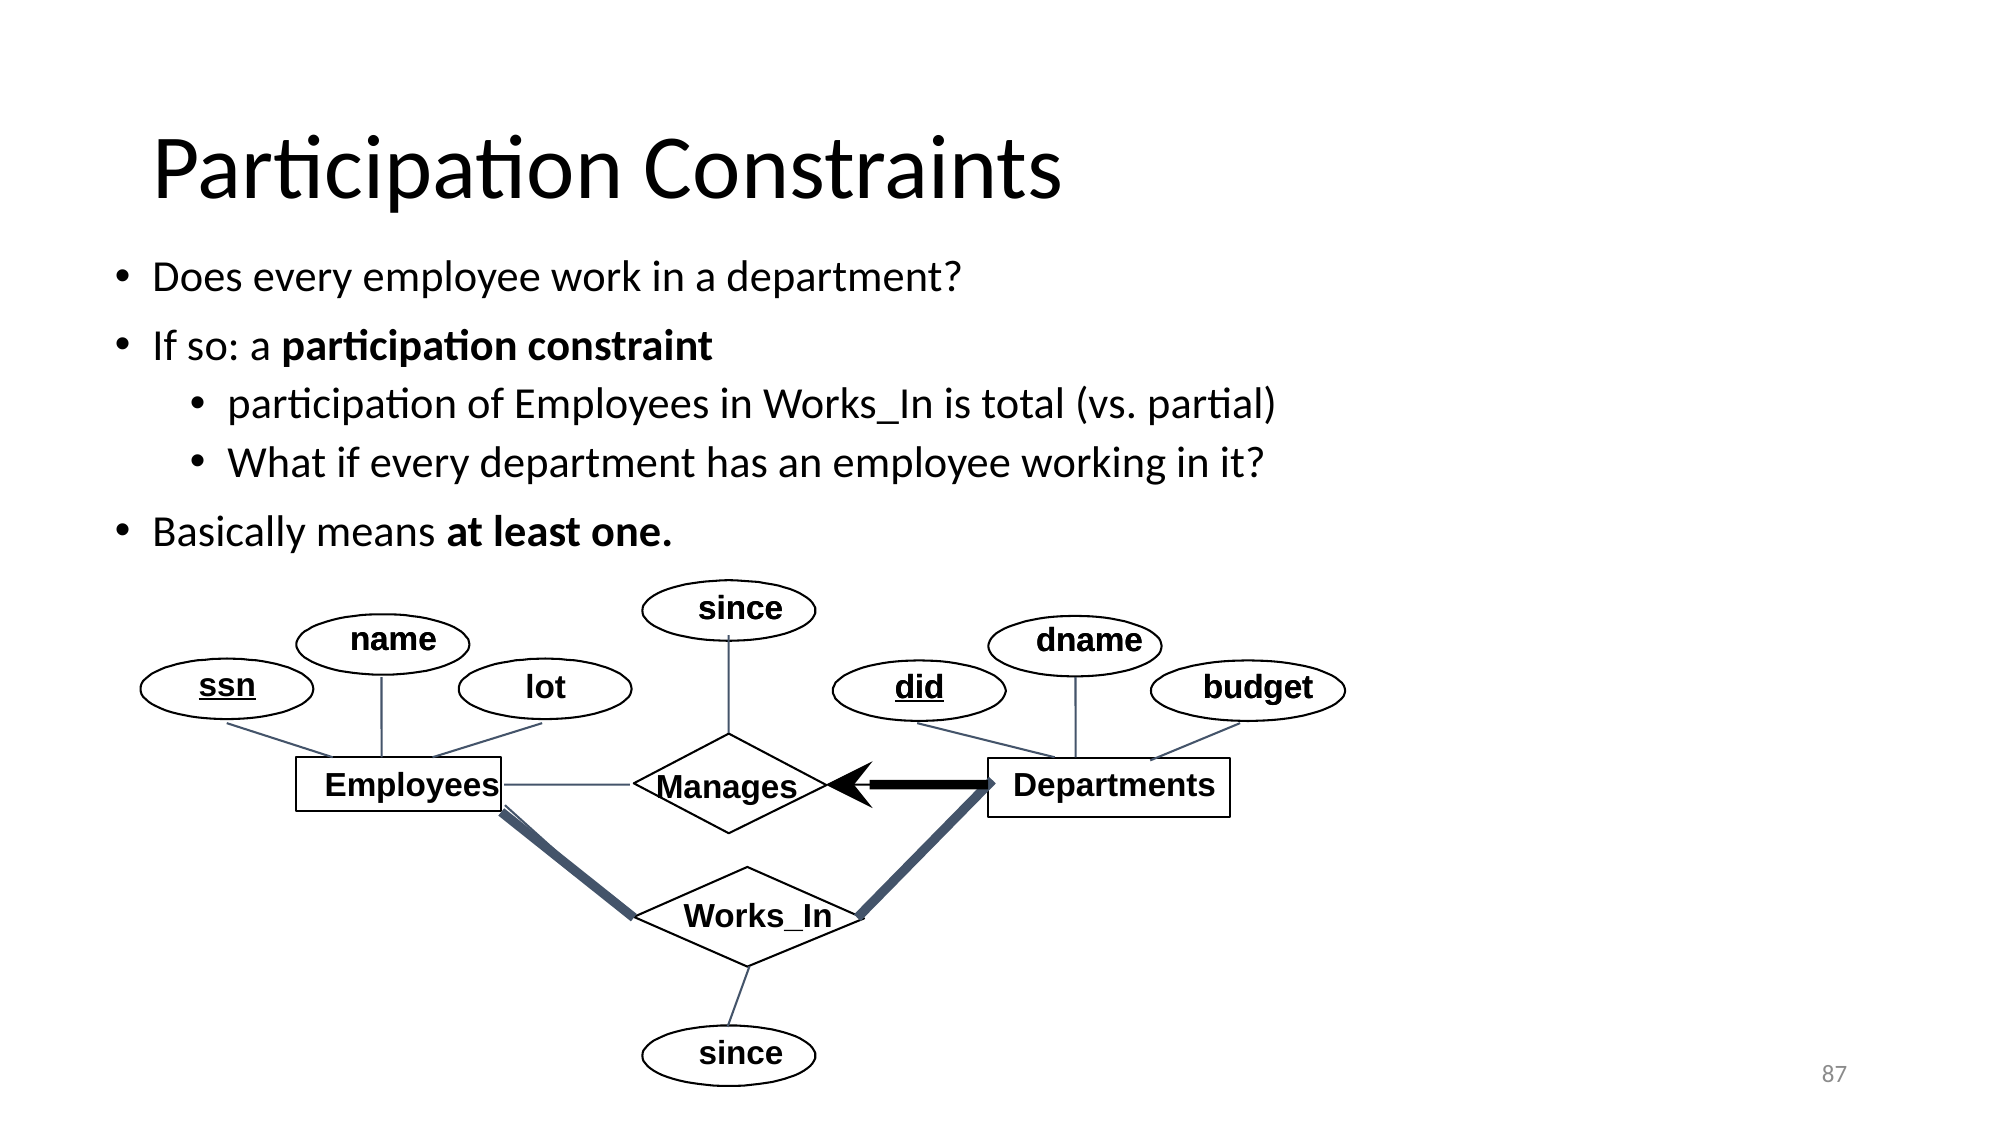

# Participation Constraints
Does every employee work in a department?
If so: a participation constraint
participation of Employees in Works_In is total (vs. partial)
What if every department has an employee working in it?
Basically means at least one.
since
since

name
name
dname
dname

ssn
did
did
budget
budget
lot

Departments
Employees

Manages

Works_In

since

87